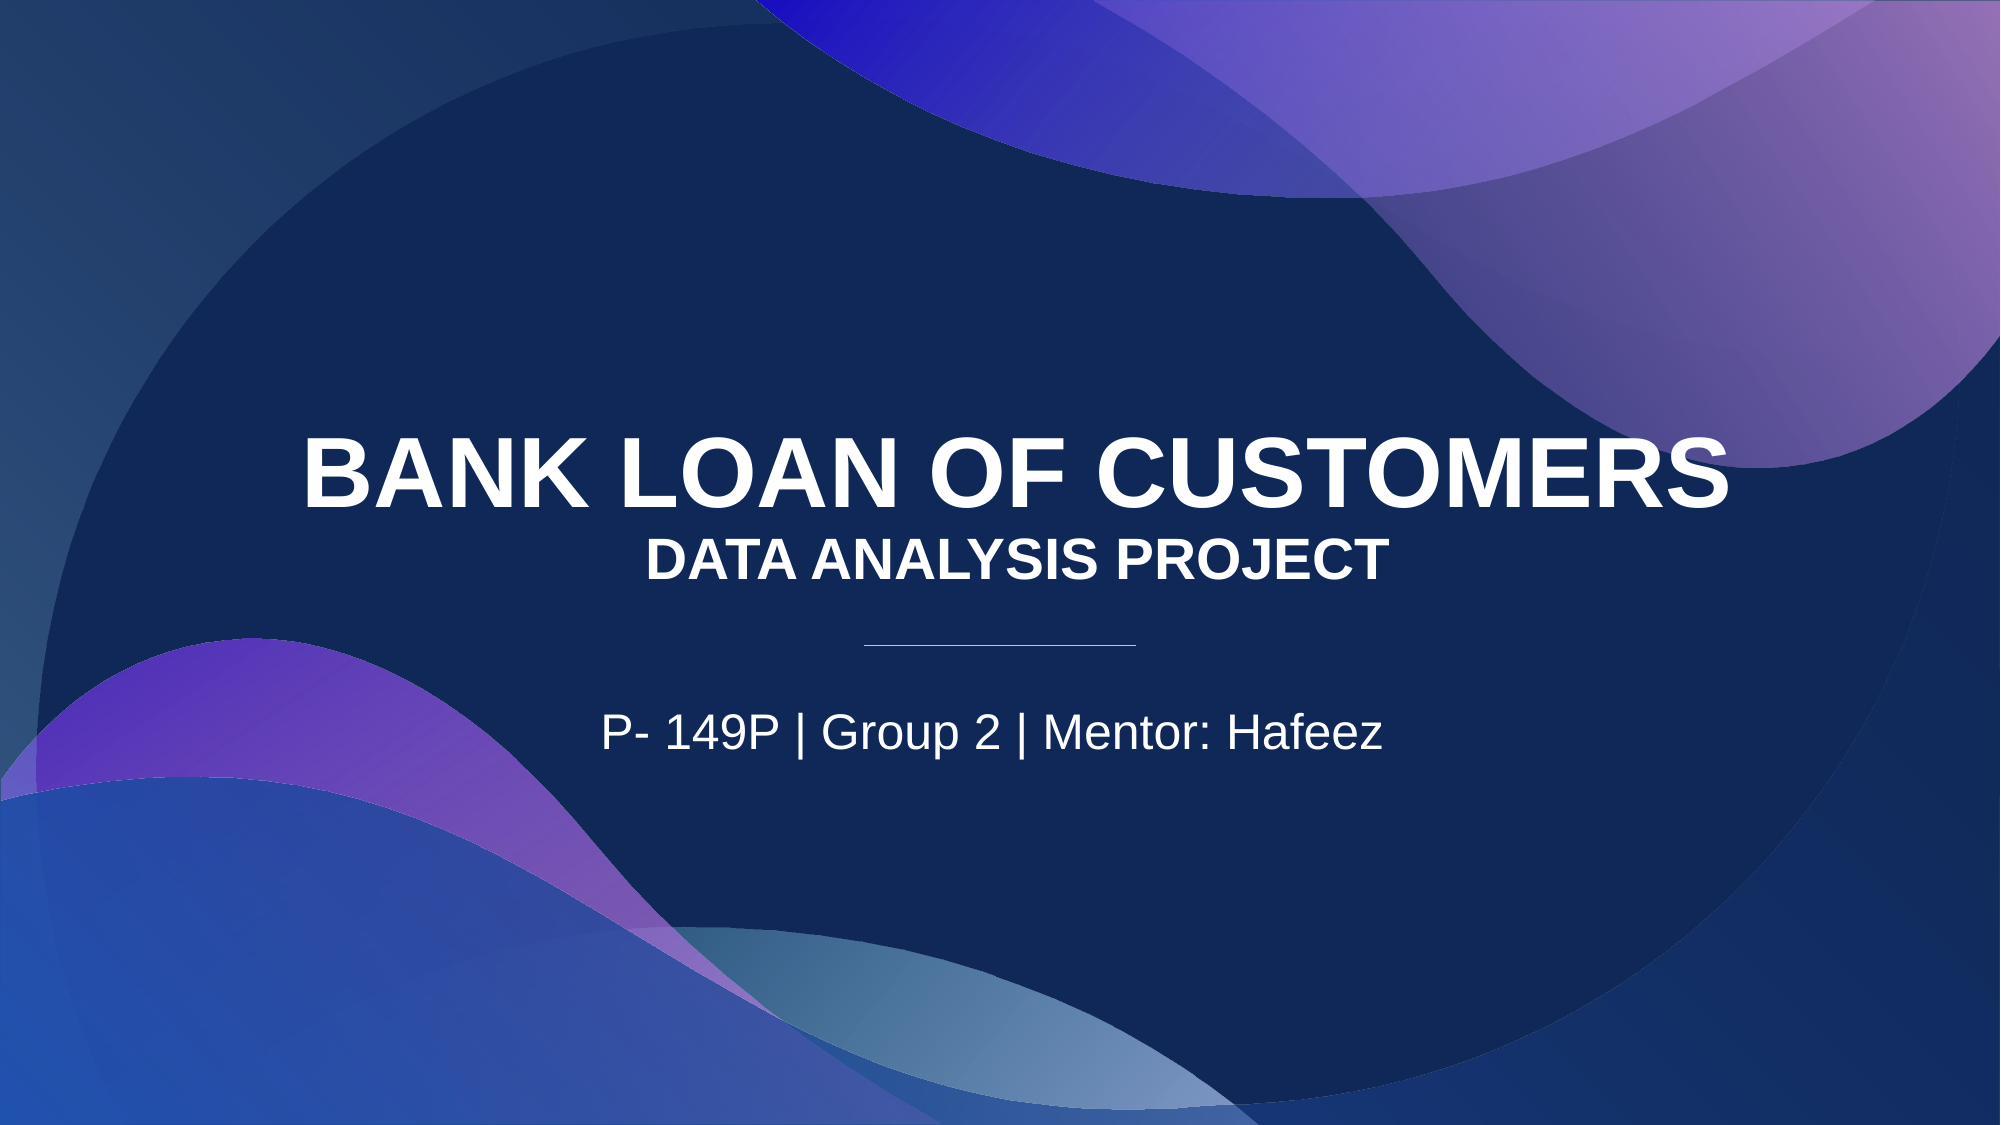

# Bank loan of customers data analysis project
P- 149P | Group 2 | Mentor: Hafeez